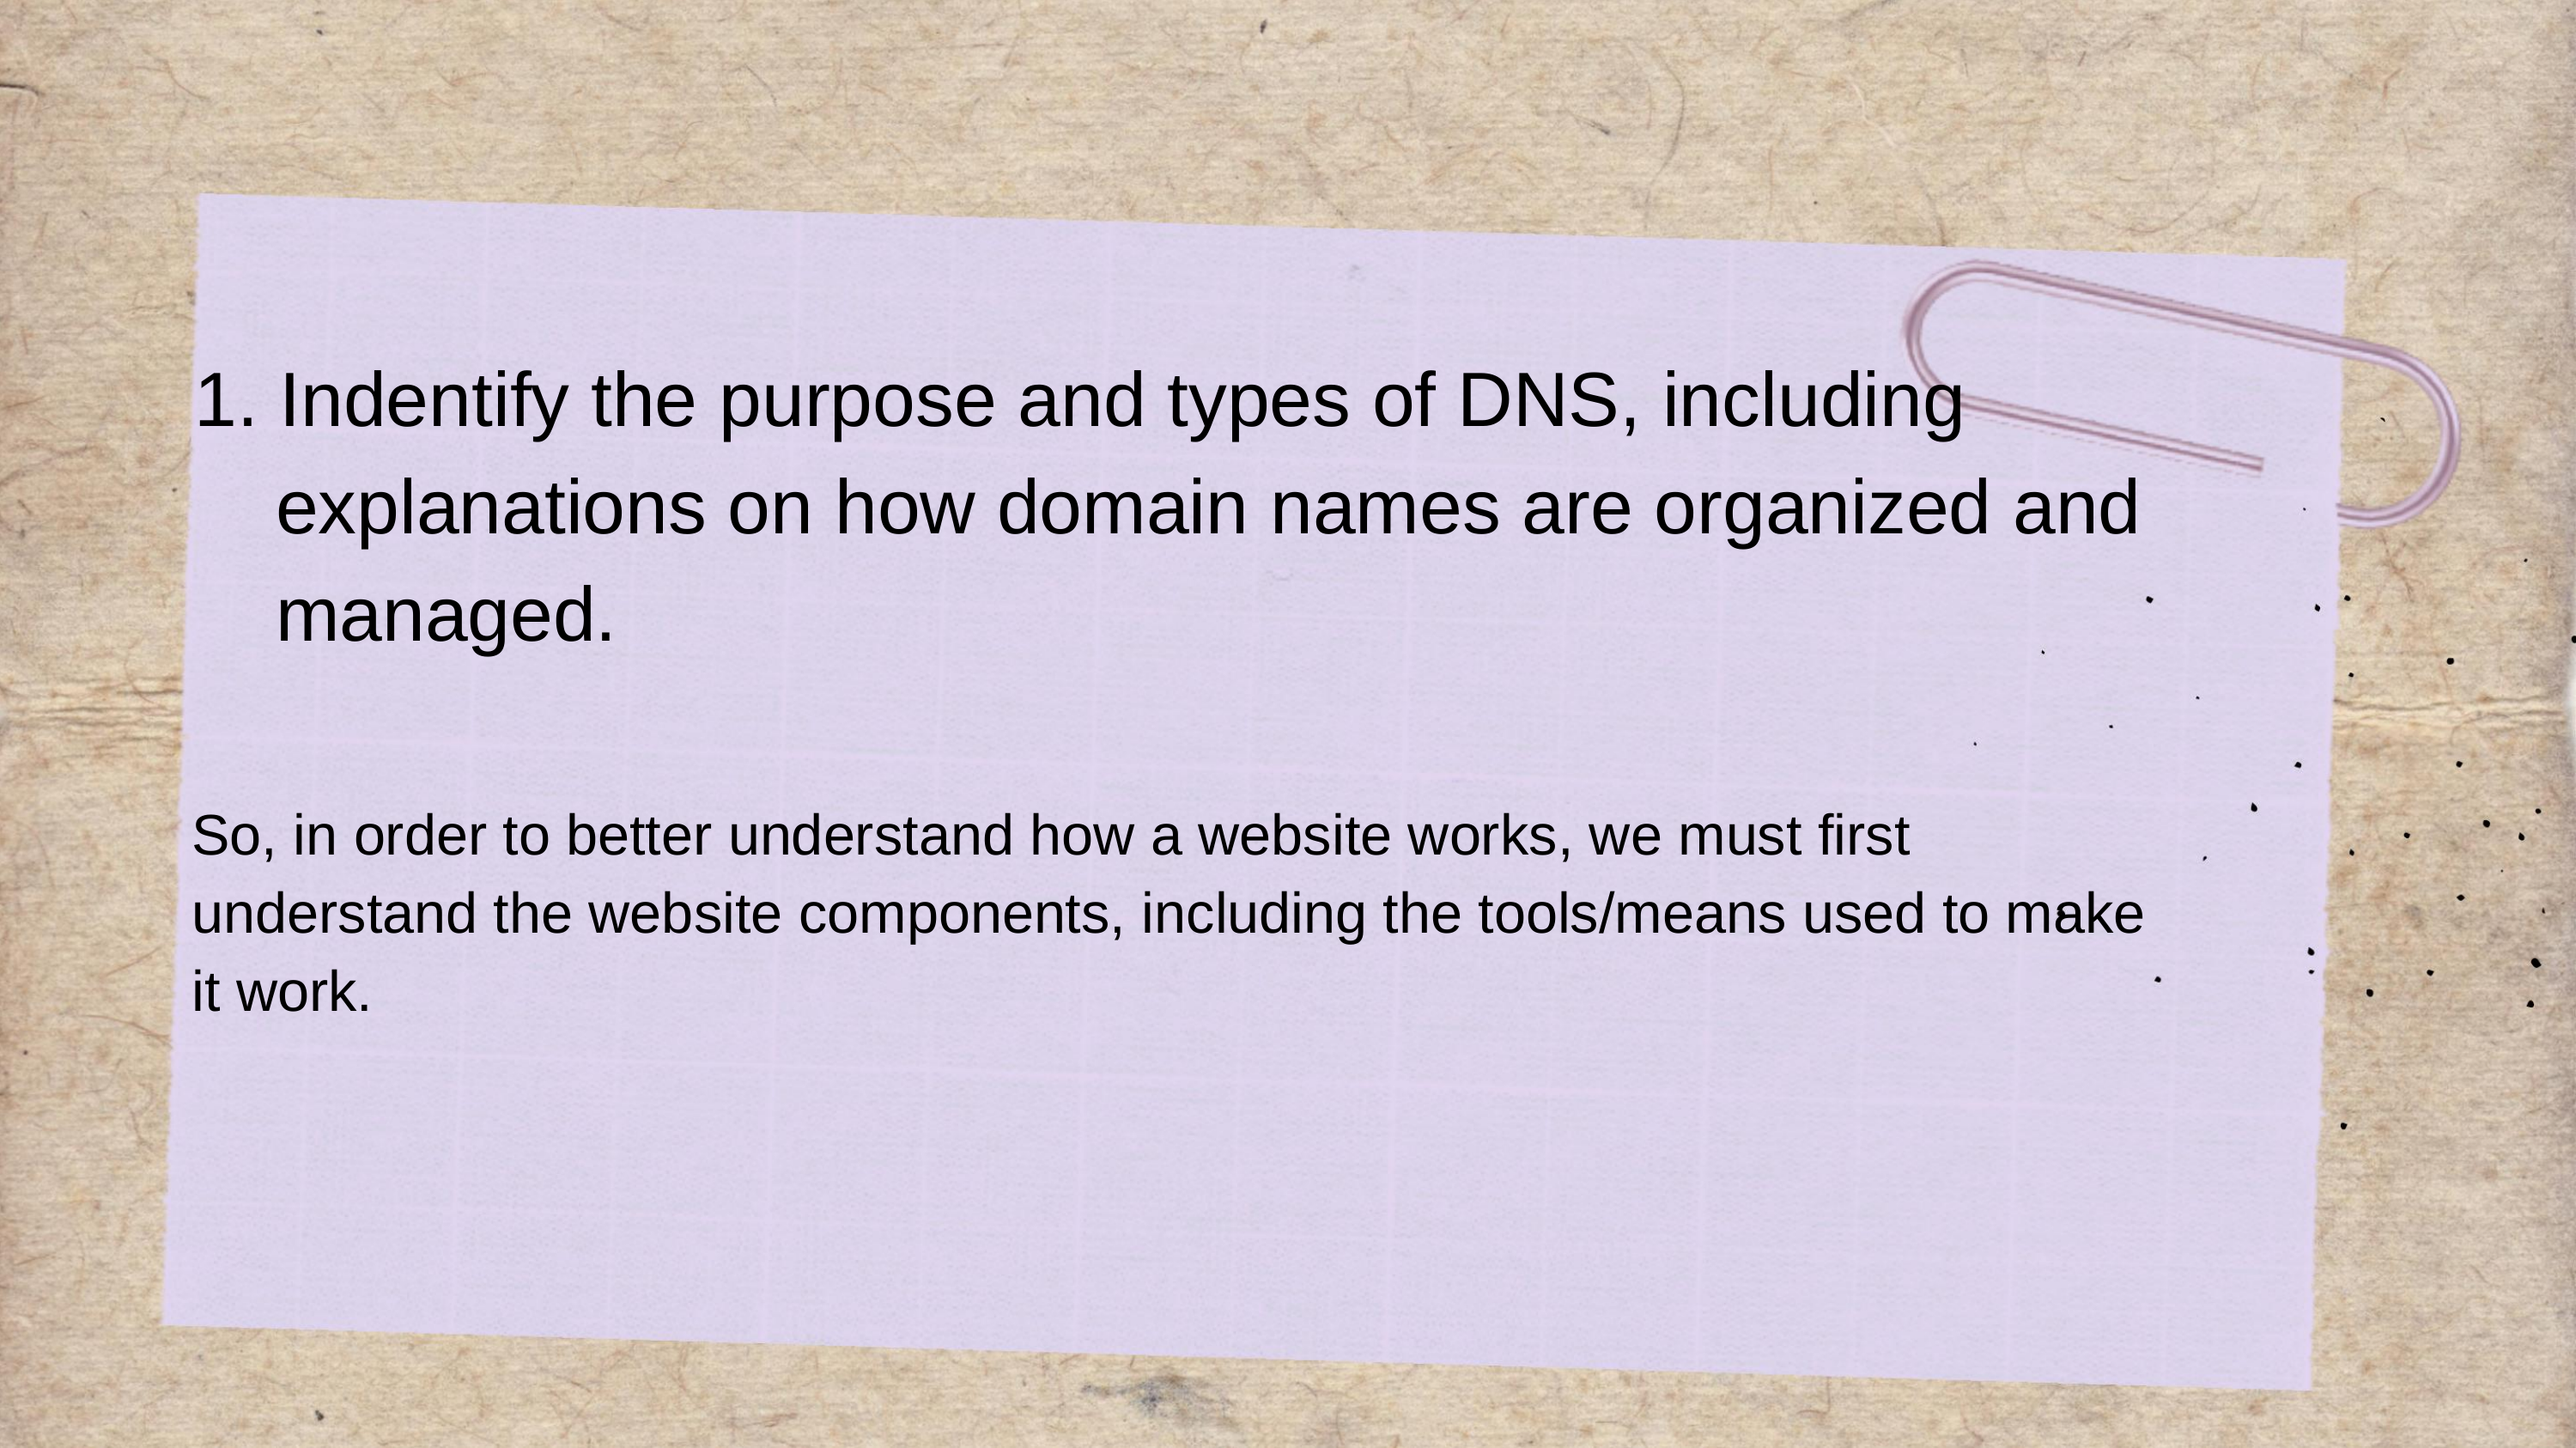

1. Indentify the purpose and types of DNS, including
explanations on how domain names are organized and
managed.
So, in order to better understand how a website works, we must first
understand the website components, including the tools/means used to make
it work.